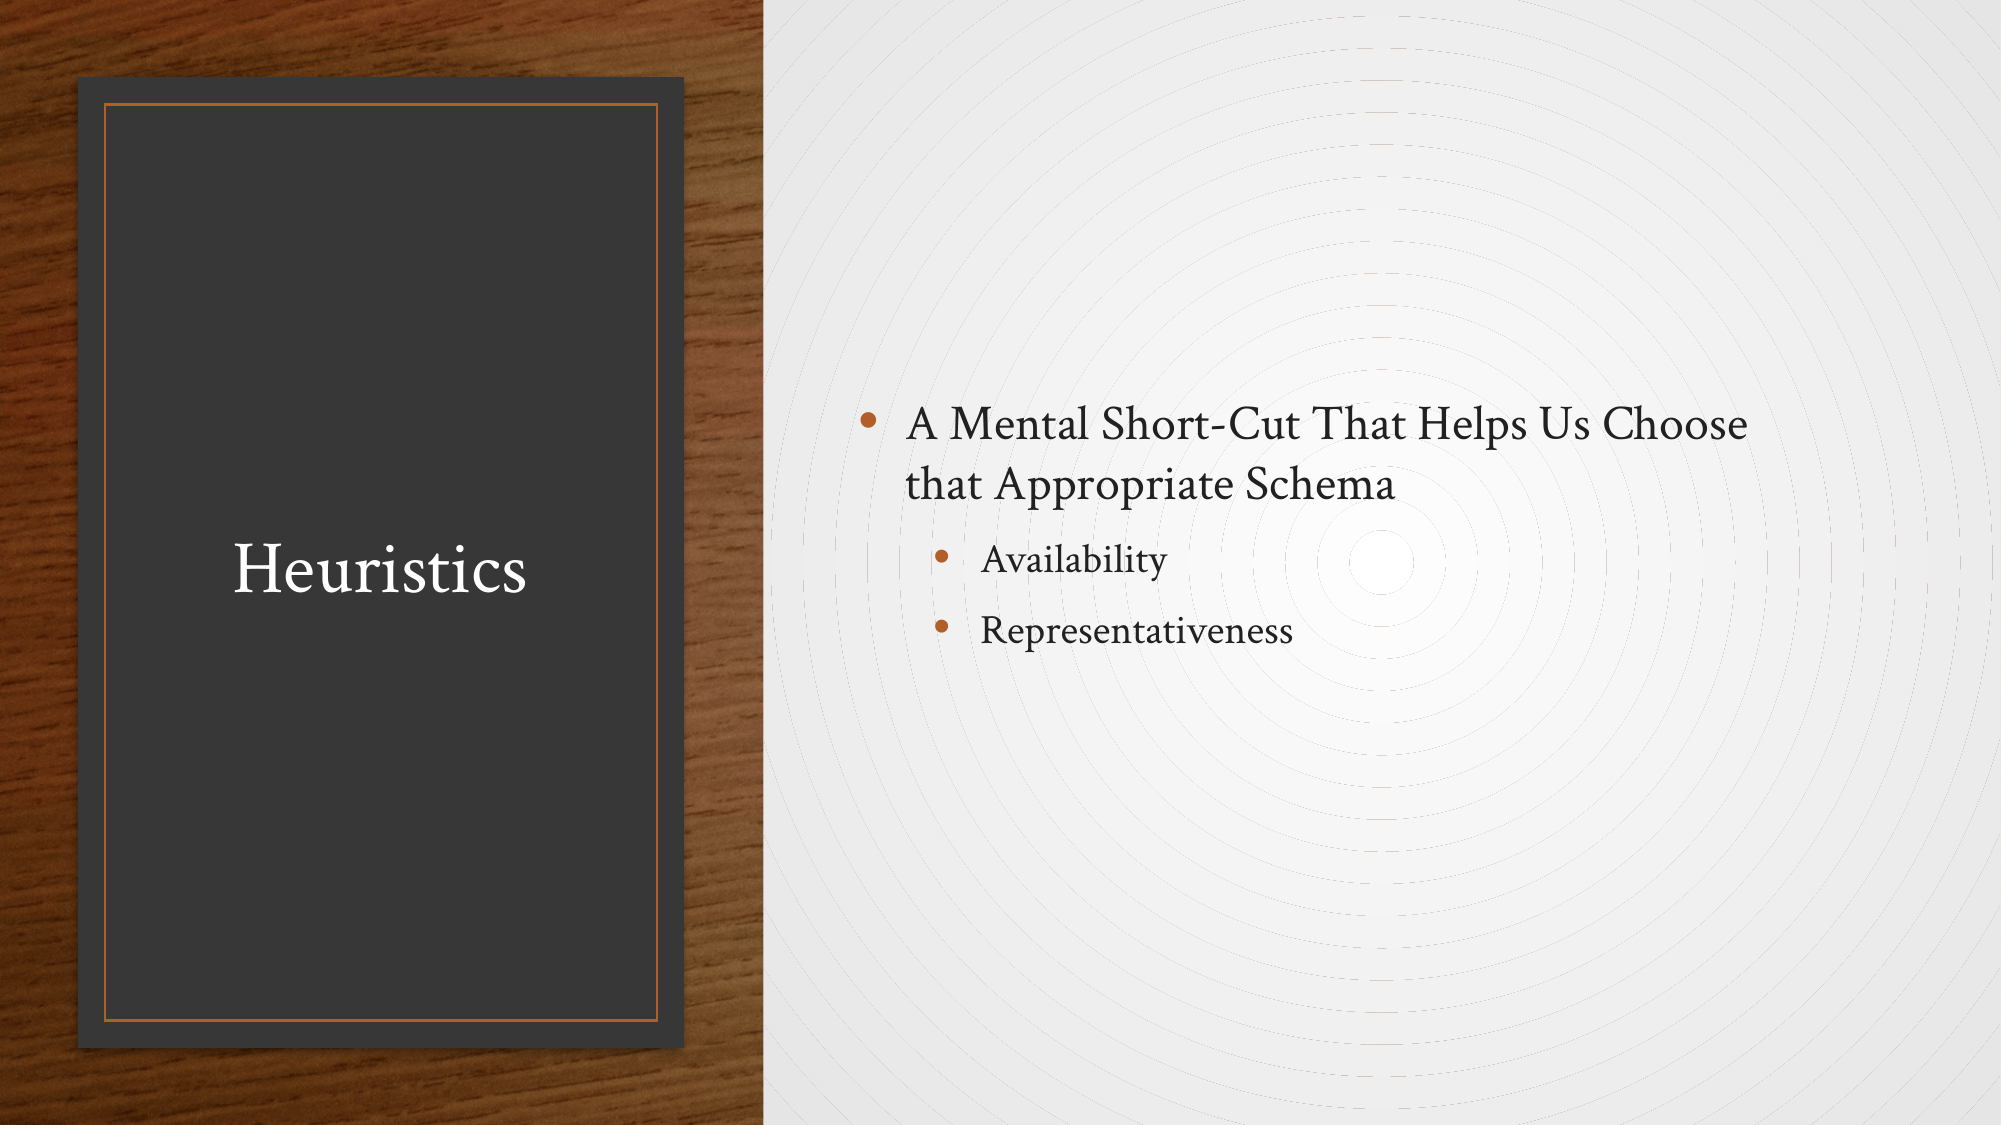

A Mental Short-Cut That Helps Us Choose that Appropriate Schema
Availability
Representativeness

# Heuristics